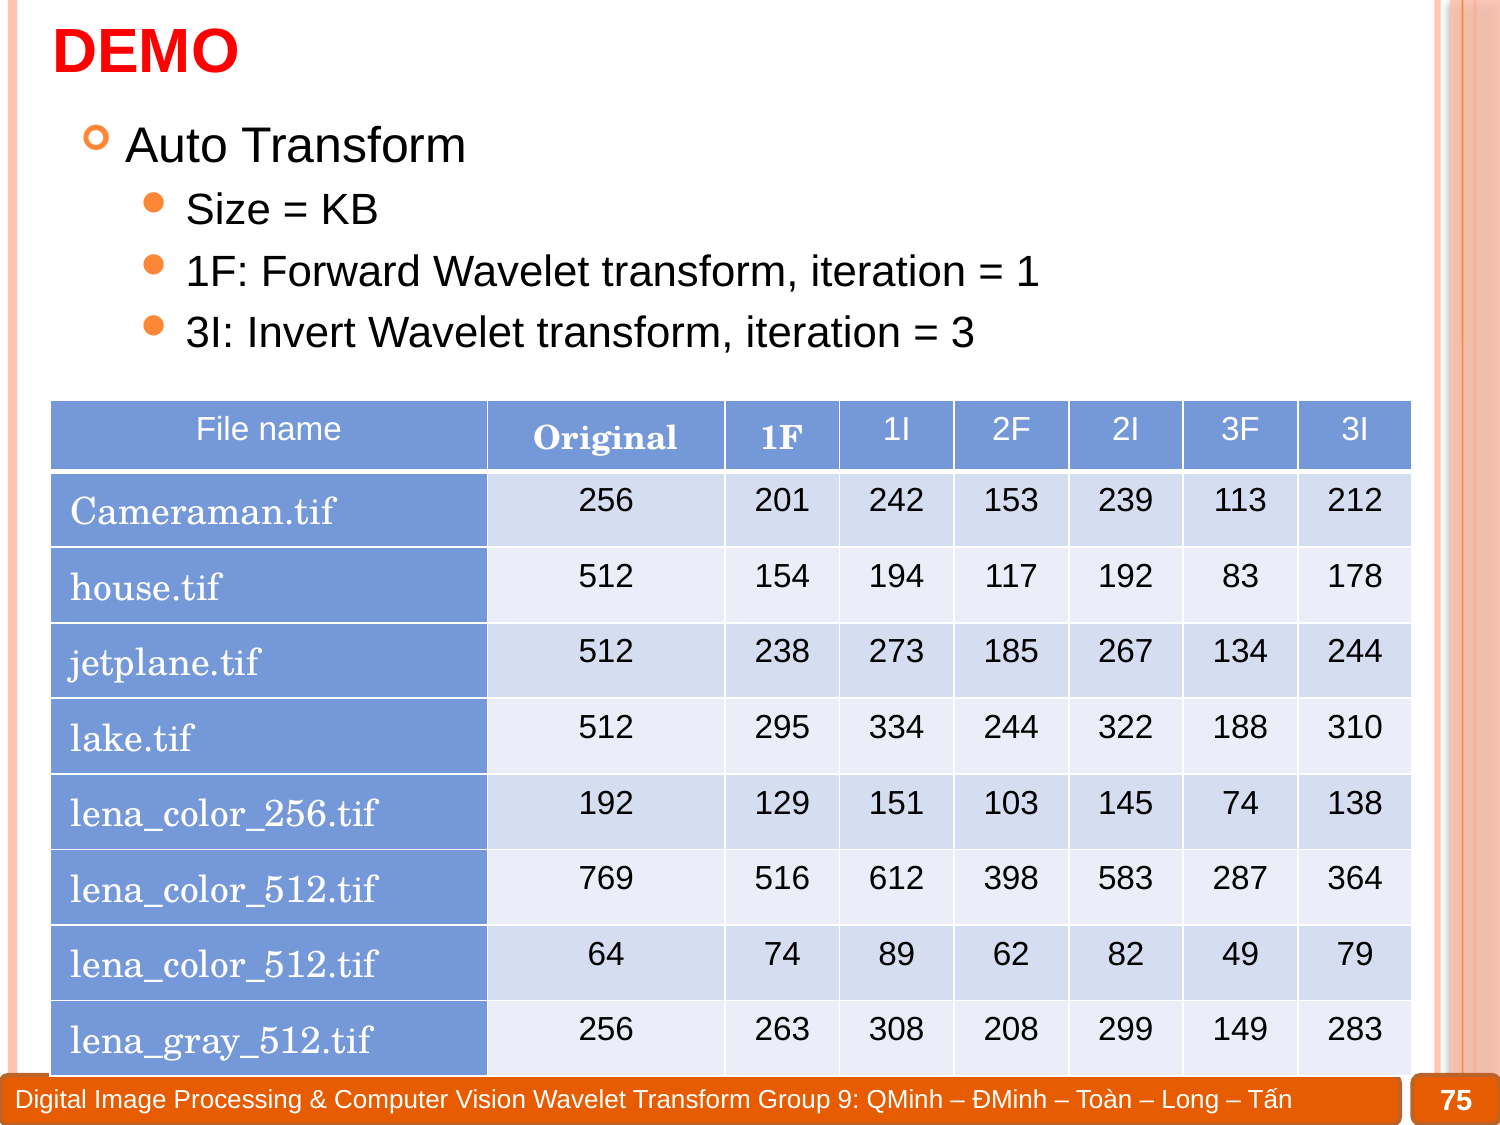

# DEMO
Auto Transform
Size = KB
1F: Forward Wavelet transform, iteration = 1
3I: Invert Wavelet transform, iteration = 3
| File name | Original | 1F | 1I | 2F | 2I | 3F | 3I |
| --- | --- | --- | --- | --- | --- | --- | --- |
| Cameraman.tif | 256 | 201 | 242 | 153 | 239 | 113 | 212 |
| house.tif | 512 | 154 | 194 | 117 | 192 | 83 | 178 |
| jetplane.tif | 512 | 238 | 273 | 185 | 267 | 134 | 244 |
| lake.tif | 512 | 295 | 334 | 244 | 322 | 188 | 310 |
| lena\_color\_256.tif | 192 | 129 | 151 | 103 | 145 | 74 | 138 |
| lena\_color\_512.tif | 769 | 516 | 612 | 398 | 583 | 287 | 364 |
| lena\_color\_512.tif | 64 | 74 | 89 | 62 | 82 | 49 | 79 |
| lena\_gray\_512.tif | 256 | 263 | 308 | 208 | 299 | 149 | 283 |
75